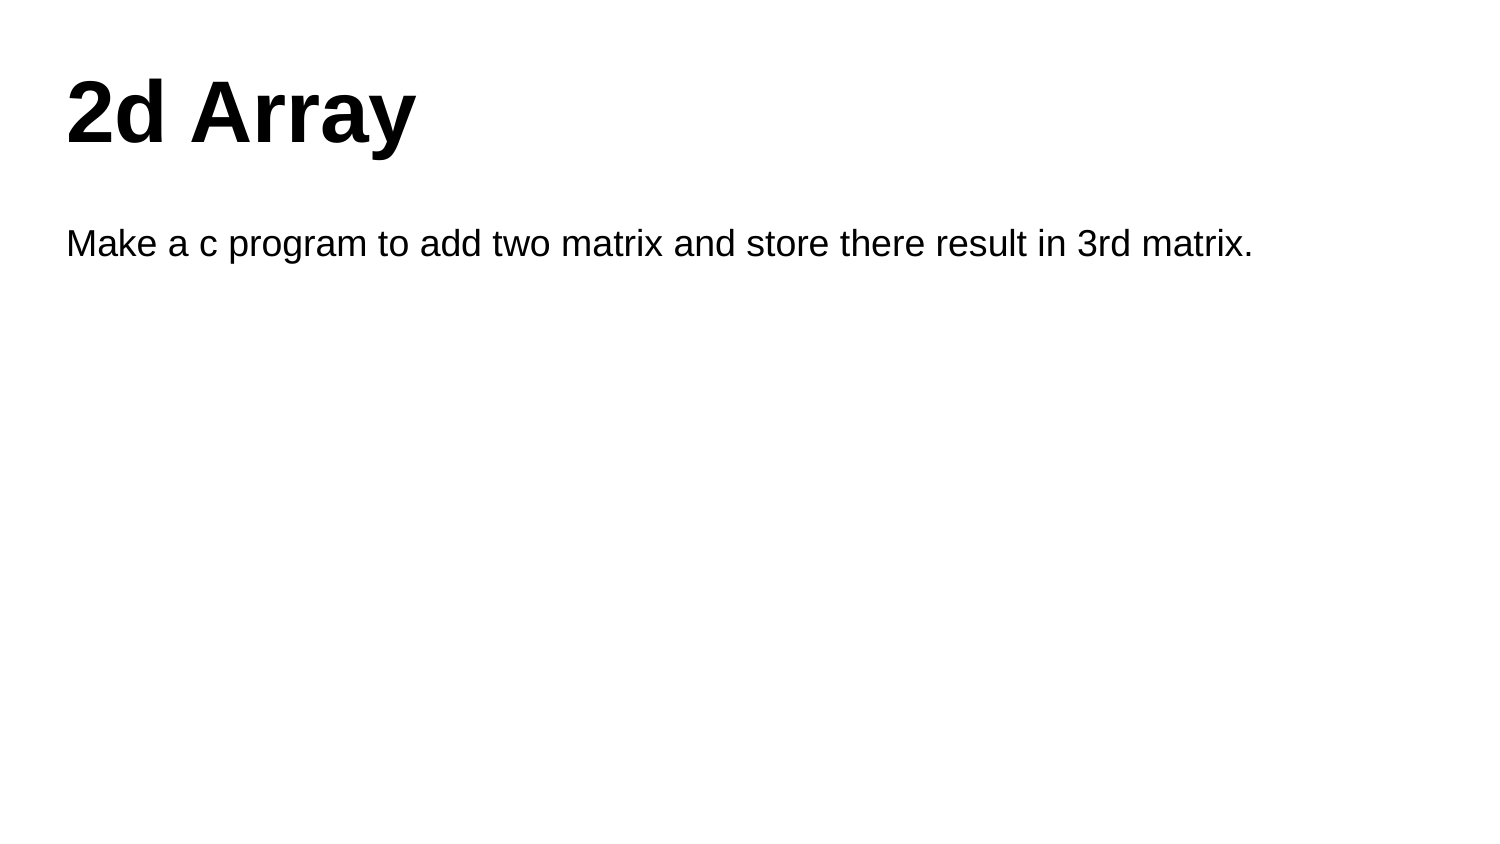

# 2d Array
Make a c program to add two matrix and store there result in 3rd matrix.